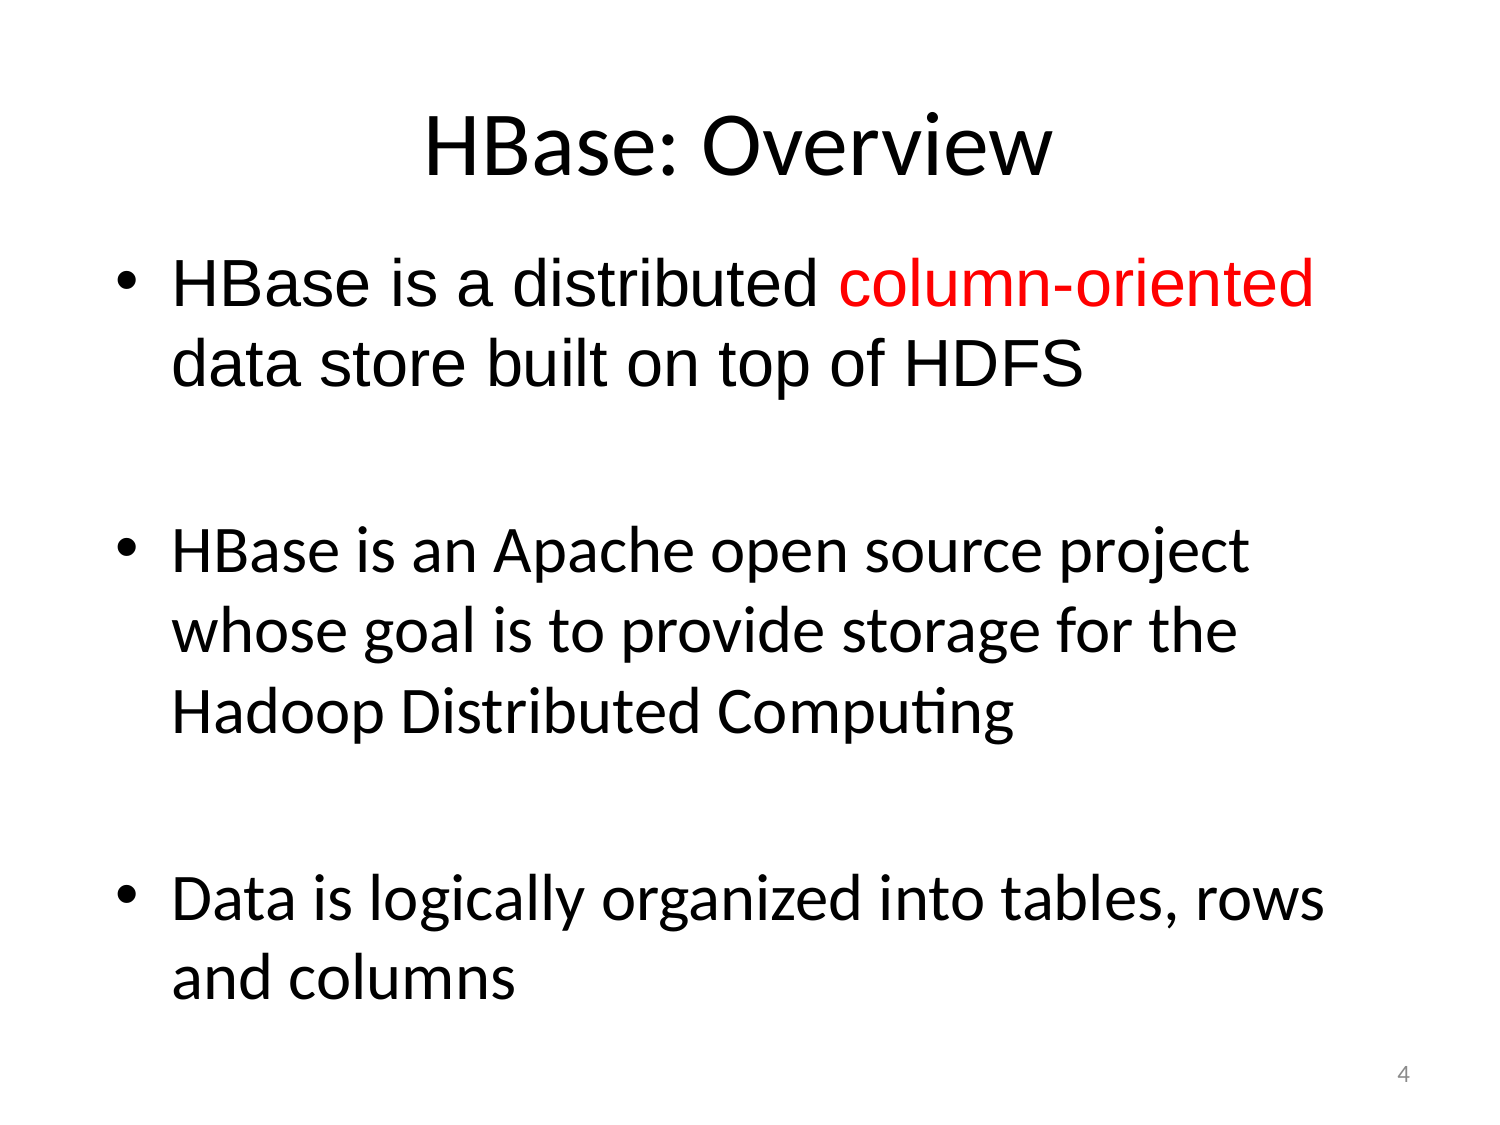

# HBase: Overview
HBase is a distributed column-oriented data store built on top of HDFS

HBase is an Apache open source project whose goal is to provide storage for the Hadoop Distributed Computing

Data is logically organized into tables, rows and columns
4